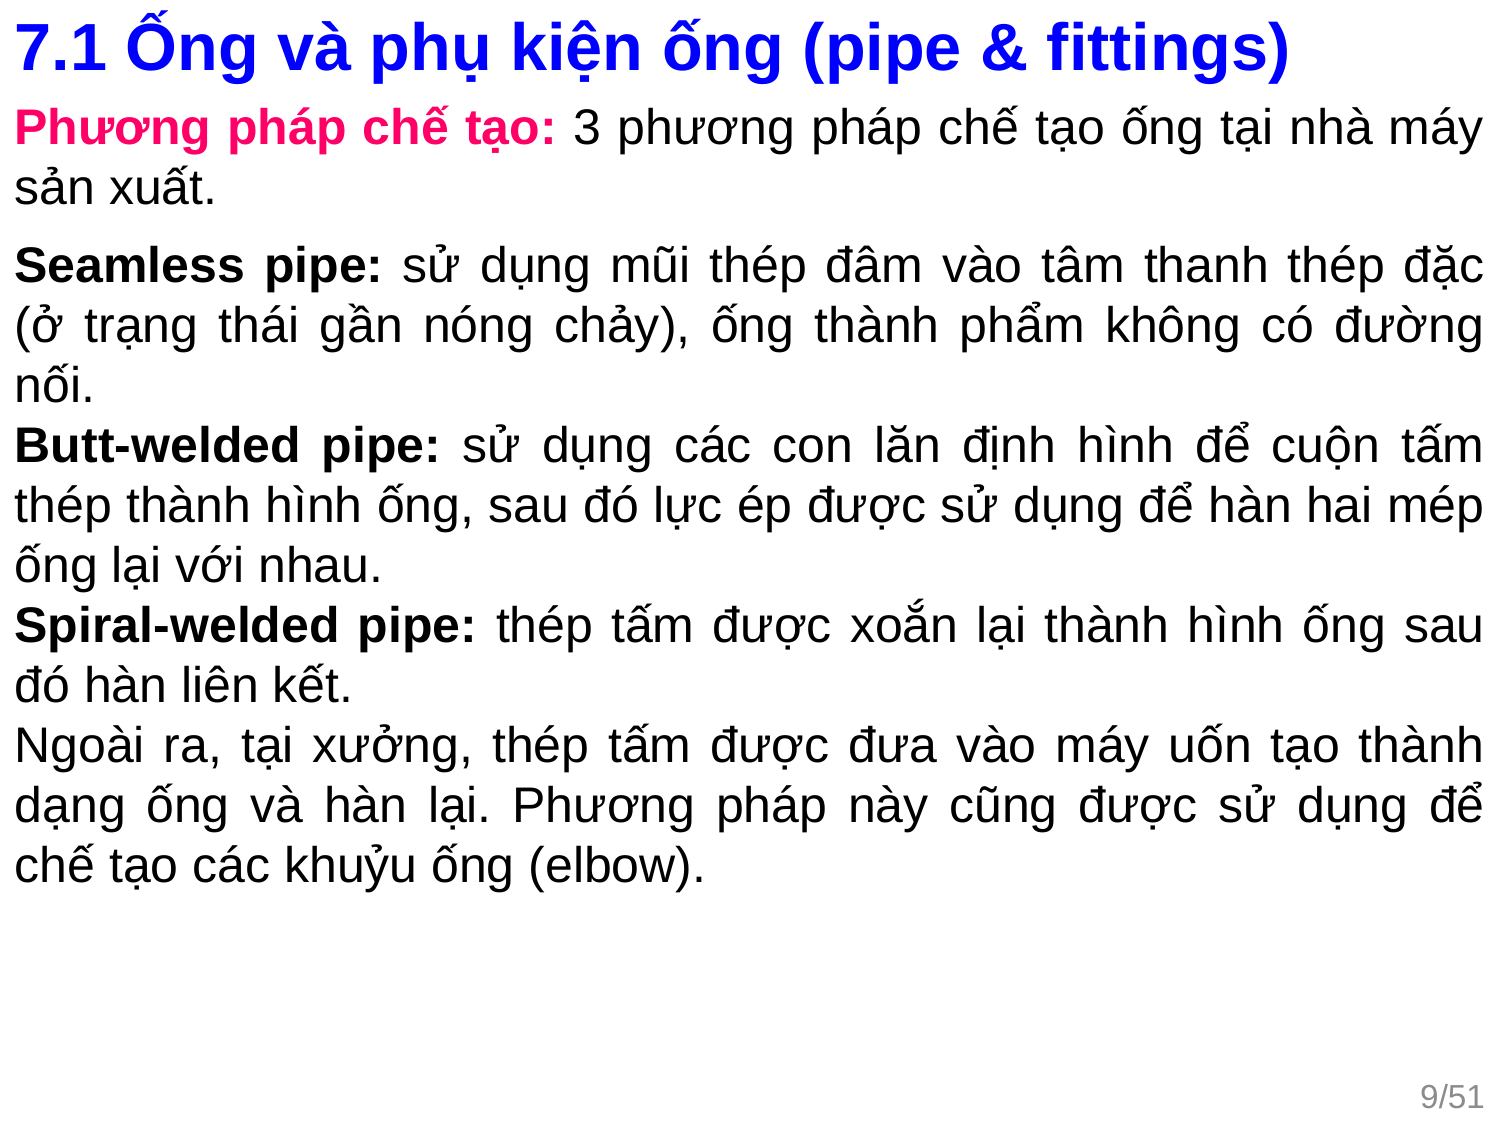

7.1 Ống và phụ kiện ống (pipe & fittings)
Phương pháp chế tạo: 3 phương pháp chế tạo ống tại nhà máy sản xuất.

Seamless pipe: sử dụng mũi thép đâm vào tâm thanh thép đặc (ở trạng thái gần nóng chảy), ống thành phẩm không có đường nối.
Butt-welded pipe: sử dụng các con lăn định hình để cuộn tấm thép thành hình ống, sau đó lực ép được sử dụng để hàn hai mép ống lại với nhau.
Spiral-welded pipe: thép tấm được xoắn lại thành hình ống sau đó hàn liên kết.
Ngoài ra, tại xưởng, thép tấm được đưa vào máy uốn tạo thành dạng ống và hàn lại. Phương pháp này cũng được sử dụng để chế tạo các khuỷu ống (elbow).
9/51